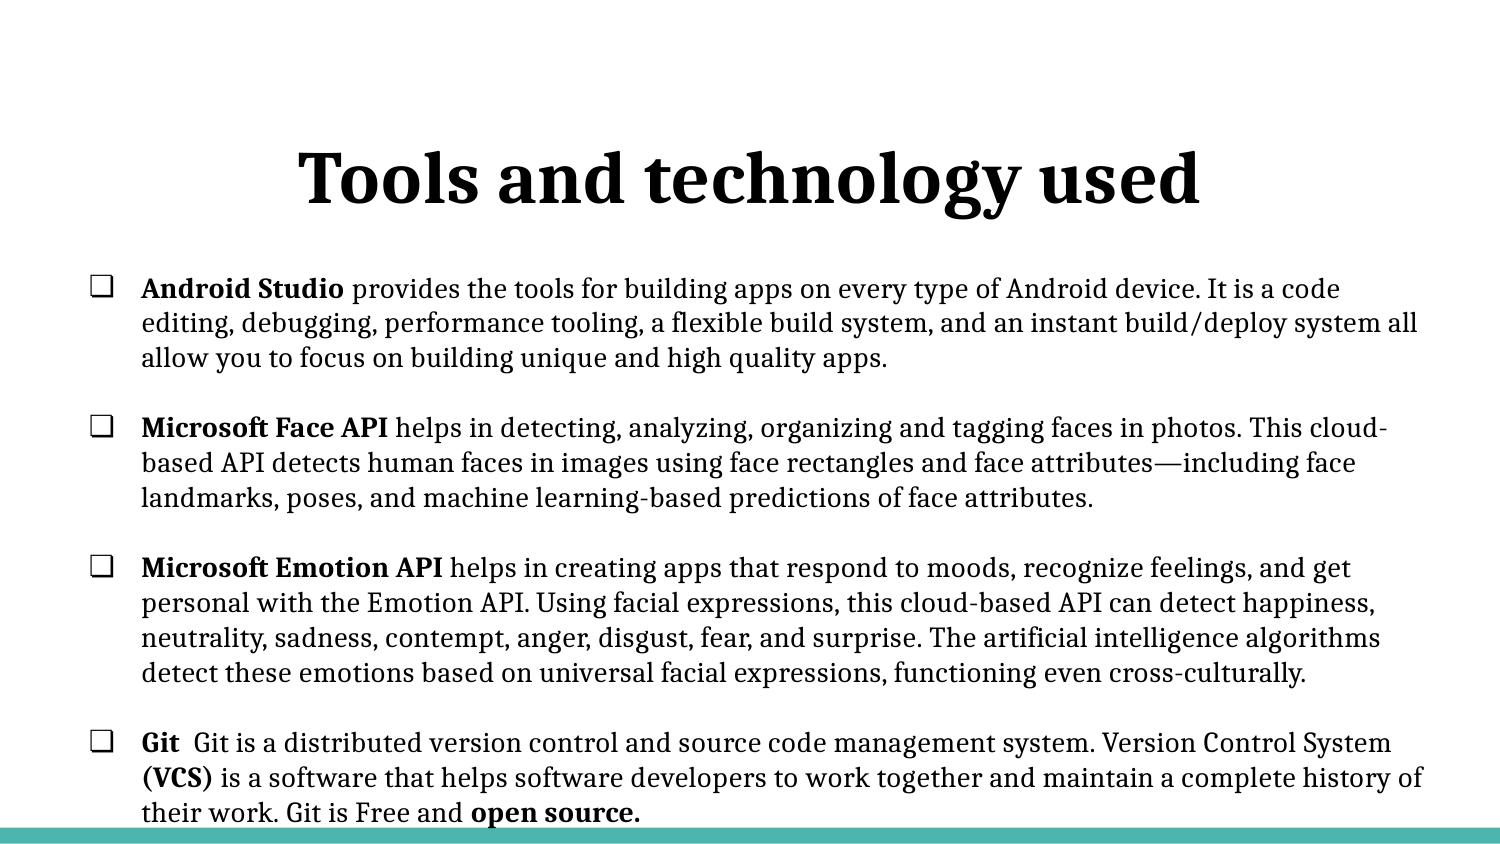

# Tools and technology used

Android Studio provides the tools for building apps on every type of Android device. It is a code editing, debugging, performance tooling, a flexible build system, and an instant build/deploy system all allow you to focus on building unique and high quality apps.

Microsoft Face API helps in detecting, analyzing, organizing and tagging faces in photos. This cloud-based API detects human faces in images using face rectangles and face attributes—including face landmarks, poses, and machine learning-based predictions of face attributes.

Microsoft Emotion API helps in creating apps that respond to moods, recognize feelings, and get personal with the Emotion API. Using facial expressions, this cloud-based API can detect happiness, neutrality, sadness, contempt, anger, disgust, fear, and surprise. The artificial intelligence algorithms detect these emotions based on universal facial expressions, functioning even cross-culturally.

Git  Git is a distributed version control and source code management system. Version Control System (VCS) is a software that helps software developers to work together and maintain a complete history of their work. Git is Free and open source.